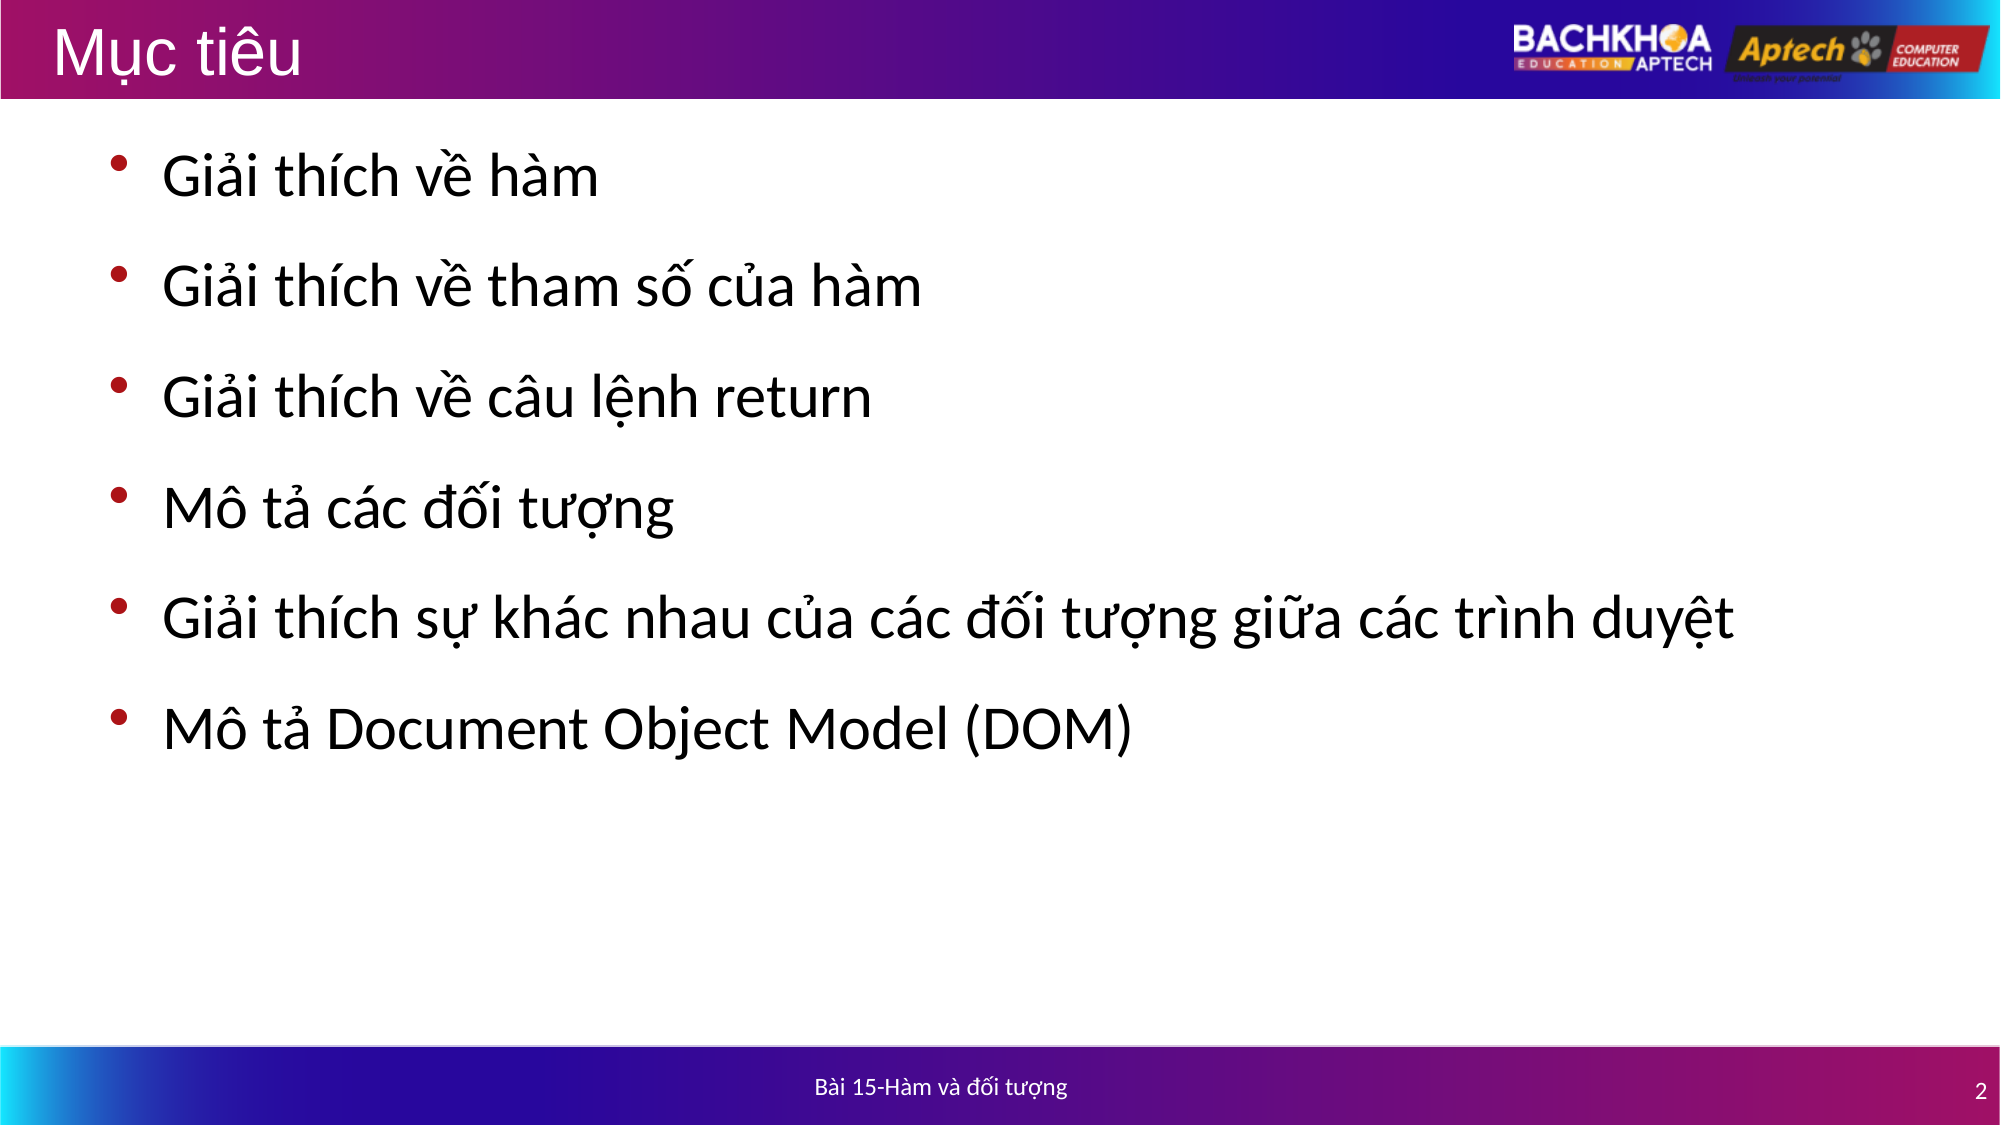

# Mục tiêu
Giải thích về hàm
Giải thích về tham số của hàm
Giải thích về câu lệnh return
Mô tả các đối tượng
Giải thích sự khác nhau của các đối tượng giữa các trình duyệt
Mô tả Document Object Model (DOM)
Bài 15-Hàm và đối tượng
2